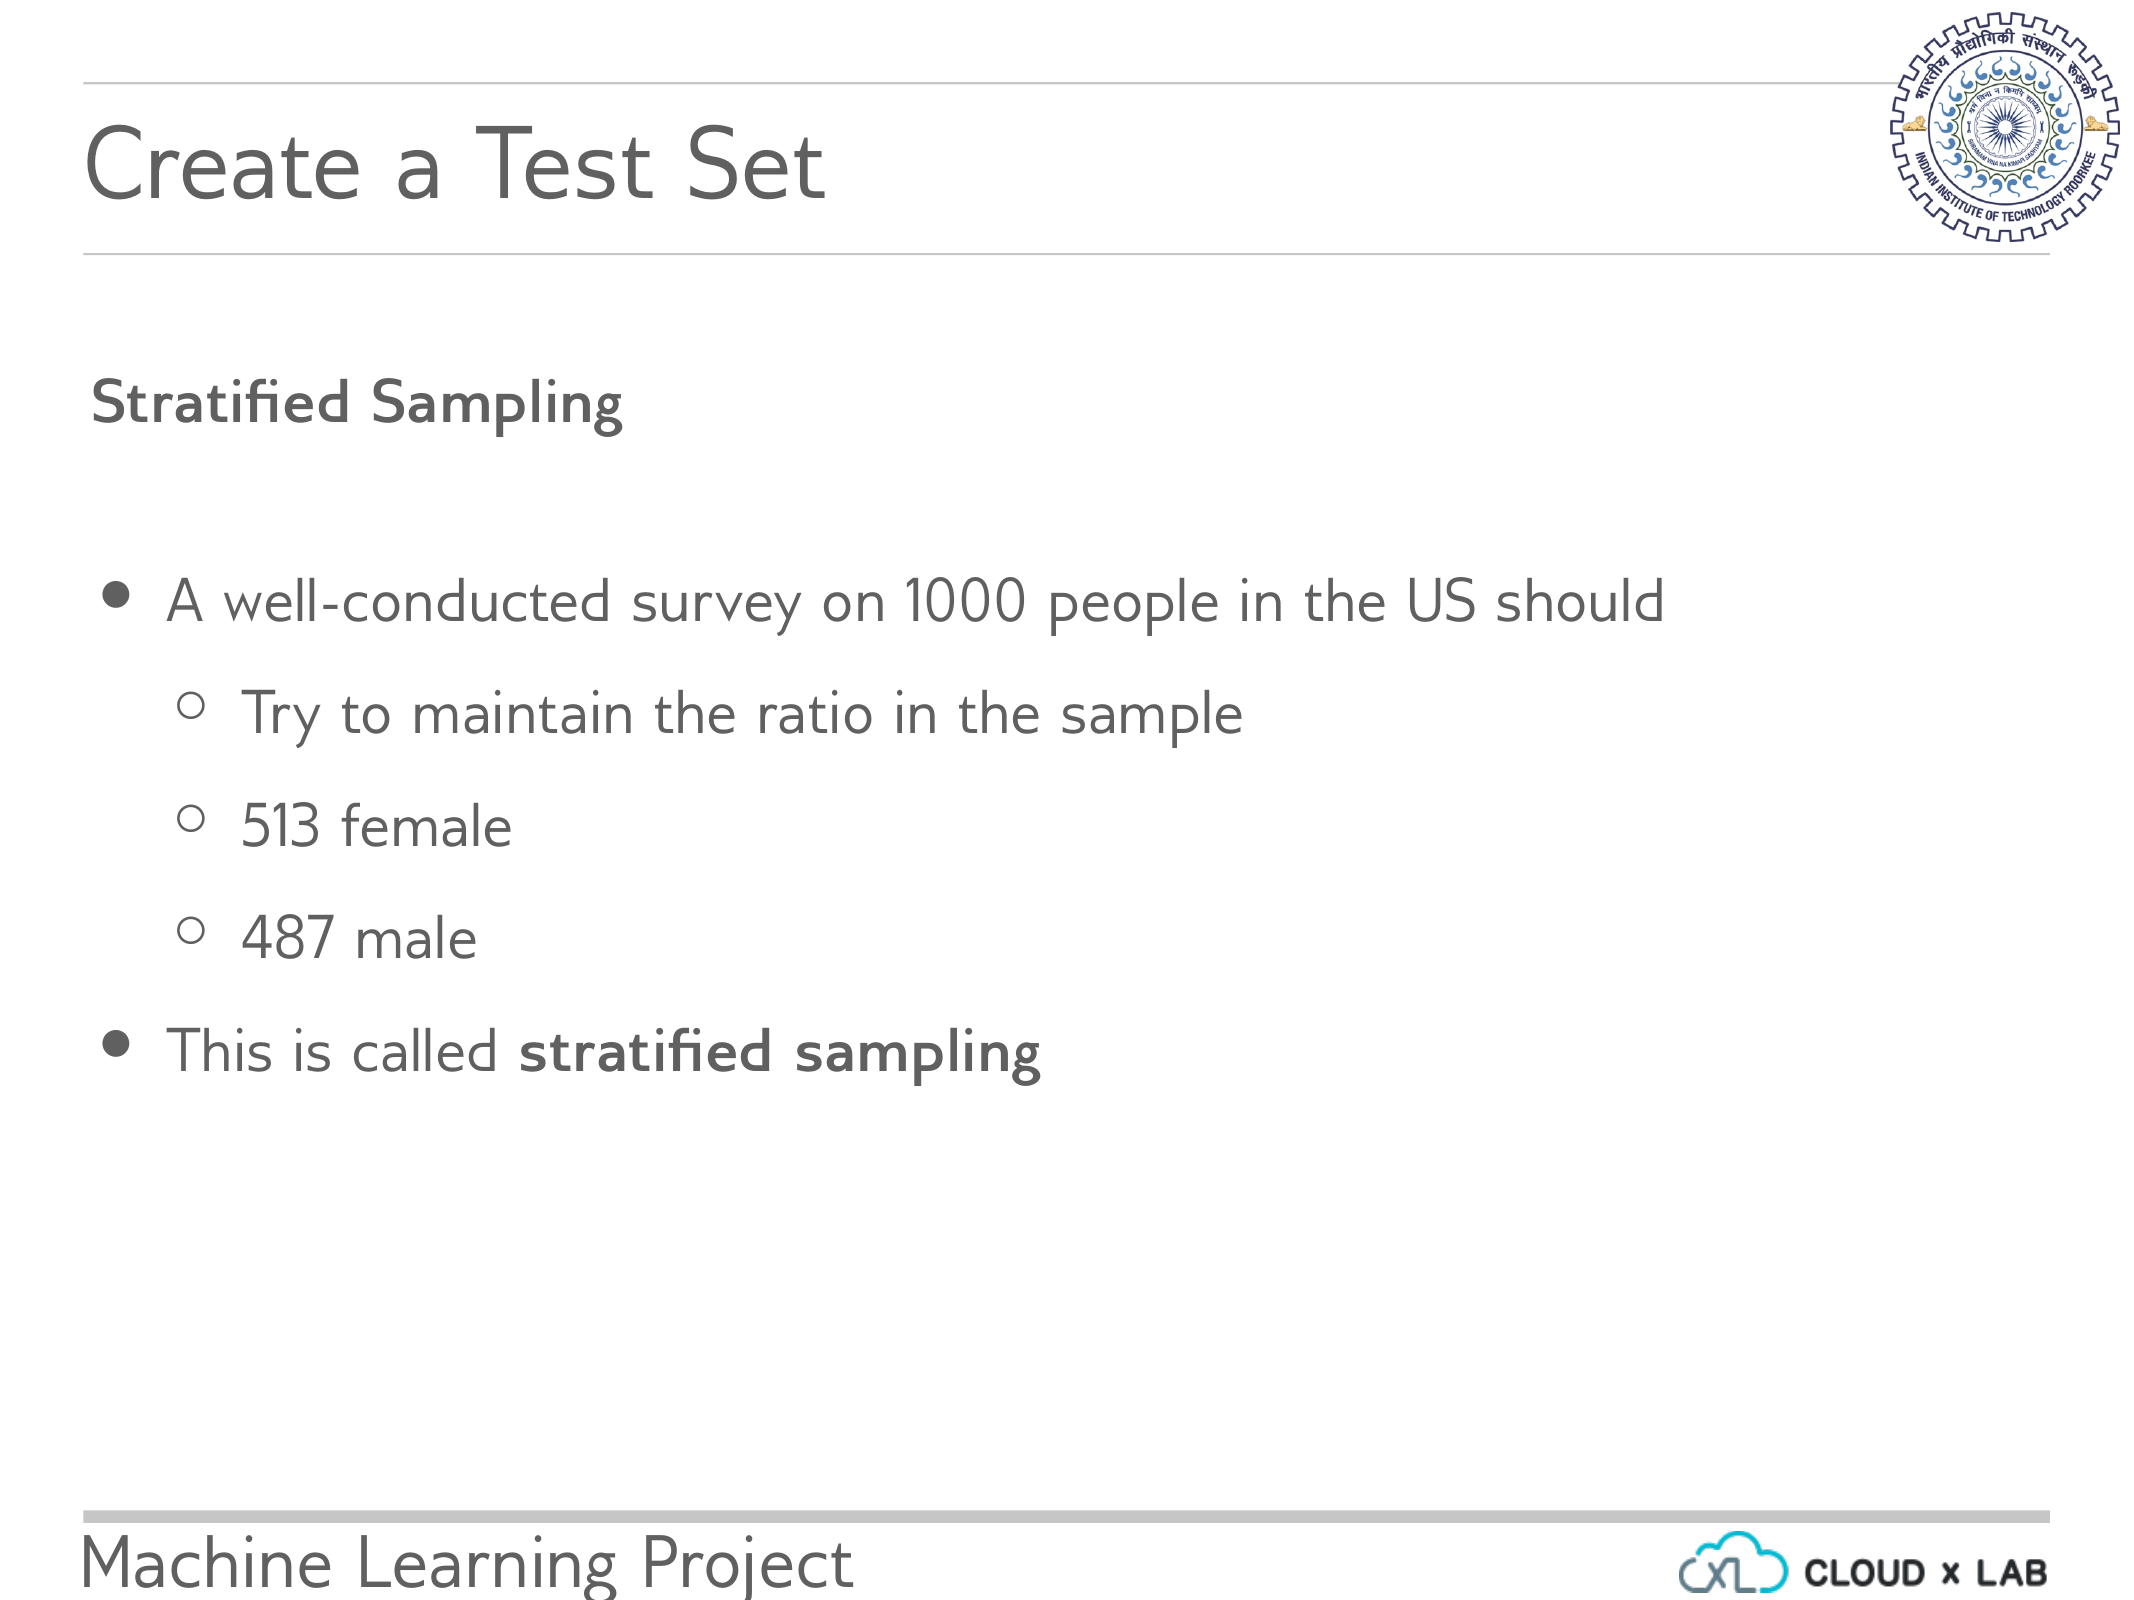

Create a Test Set
Stratified Sampling

A well-conducted survey on 1000 people in the US should
Try to maintain the ratio in the sample
513 female
487 male
This is called stratified sampling